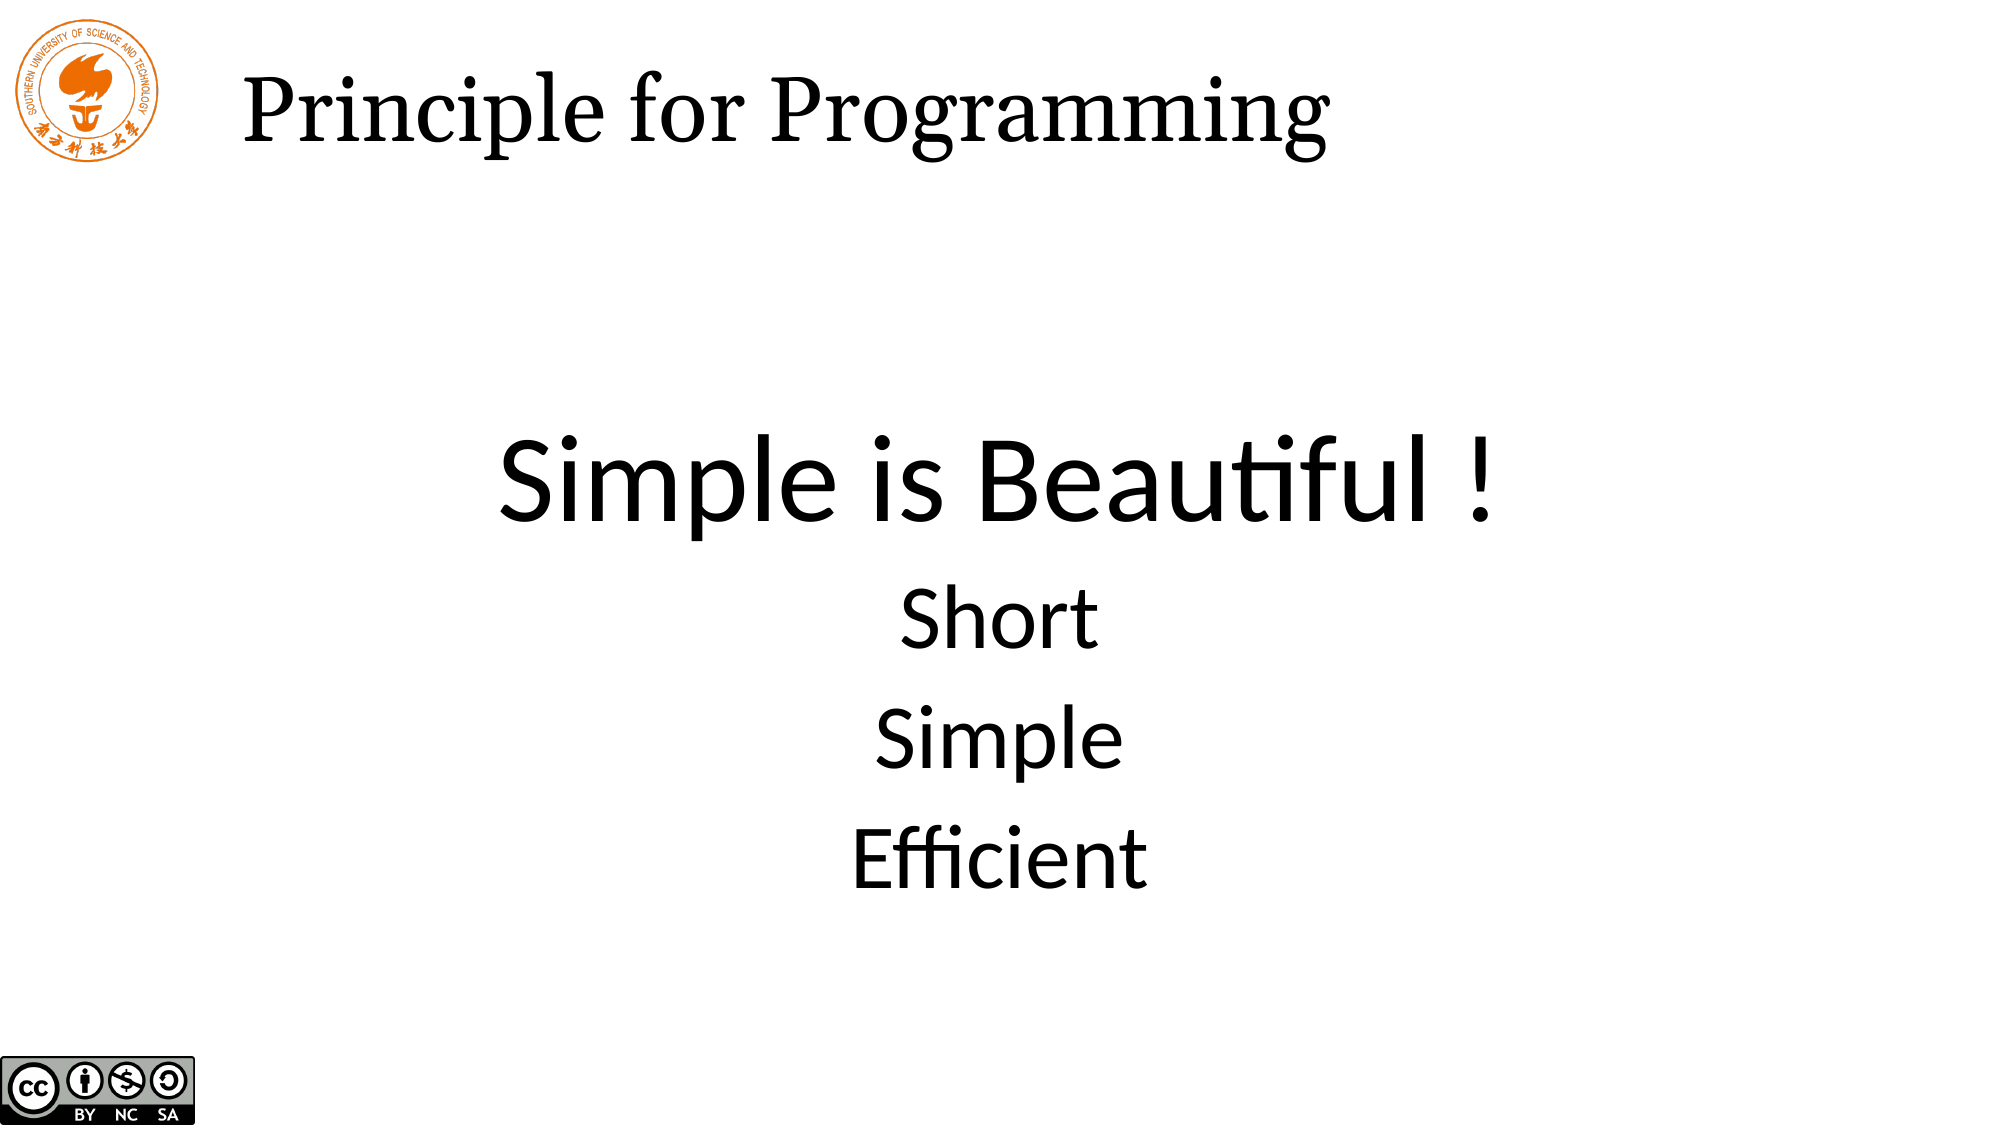

# Principle for Programming
Simple is Beautiful !
Short
Simple
Efficient